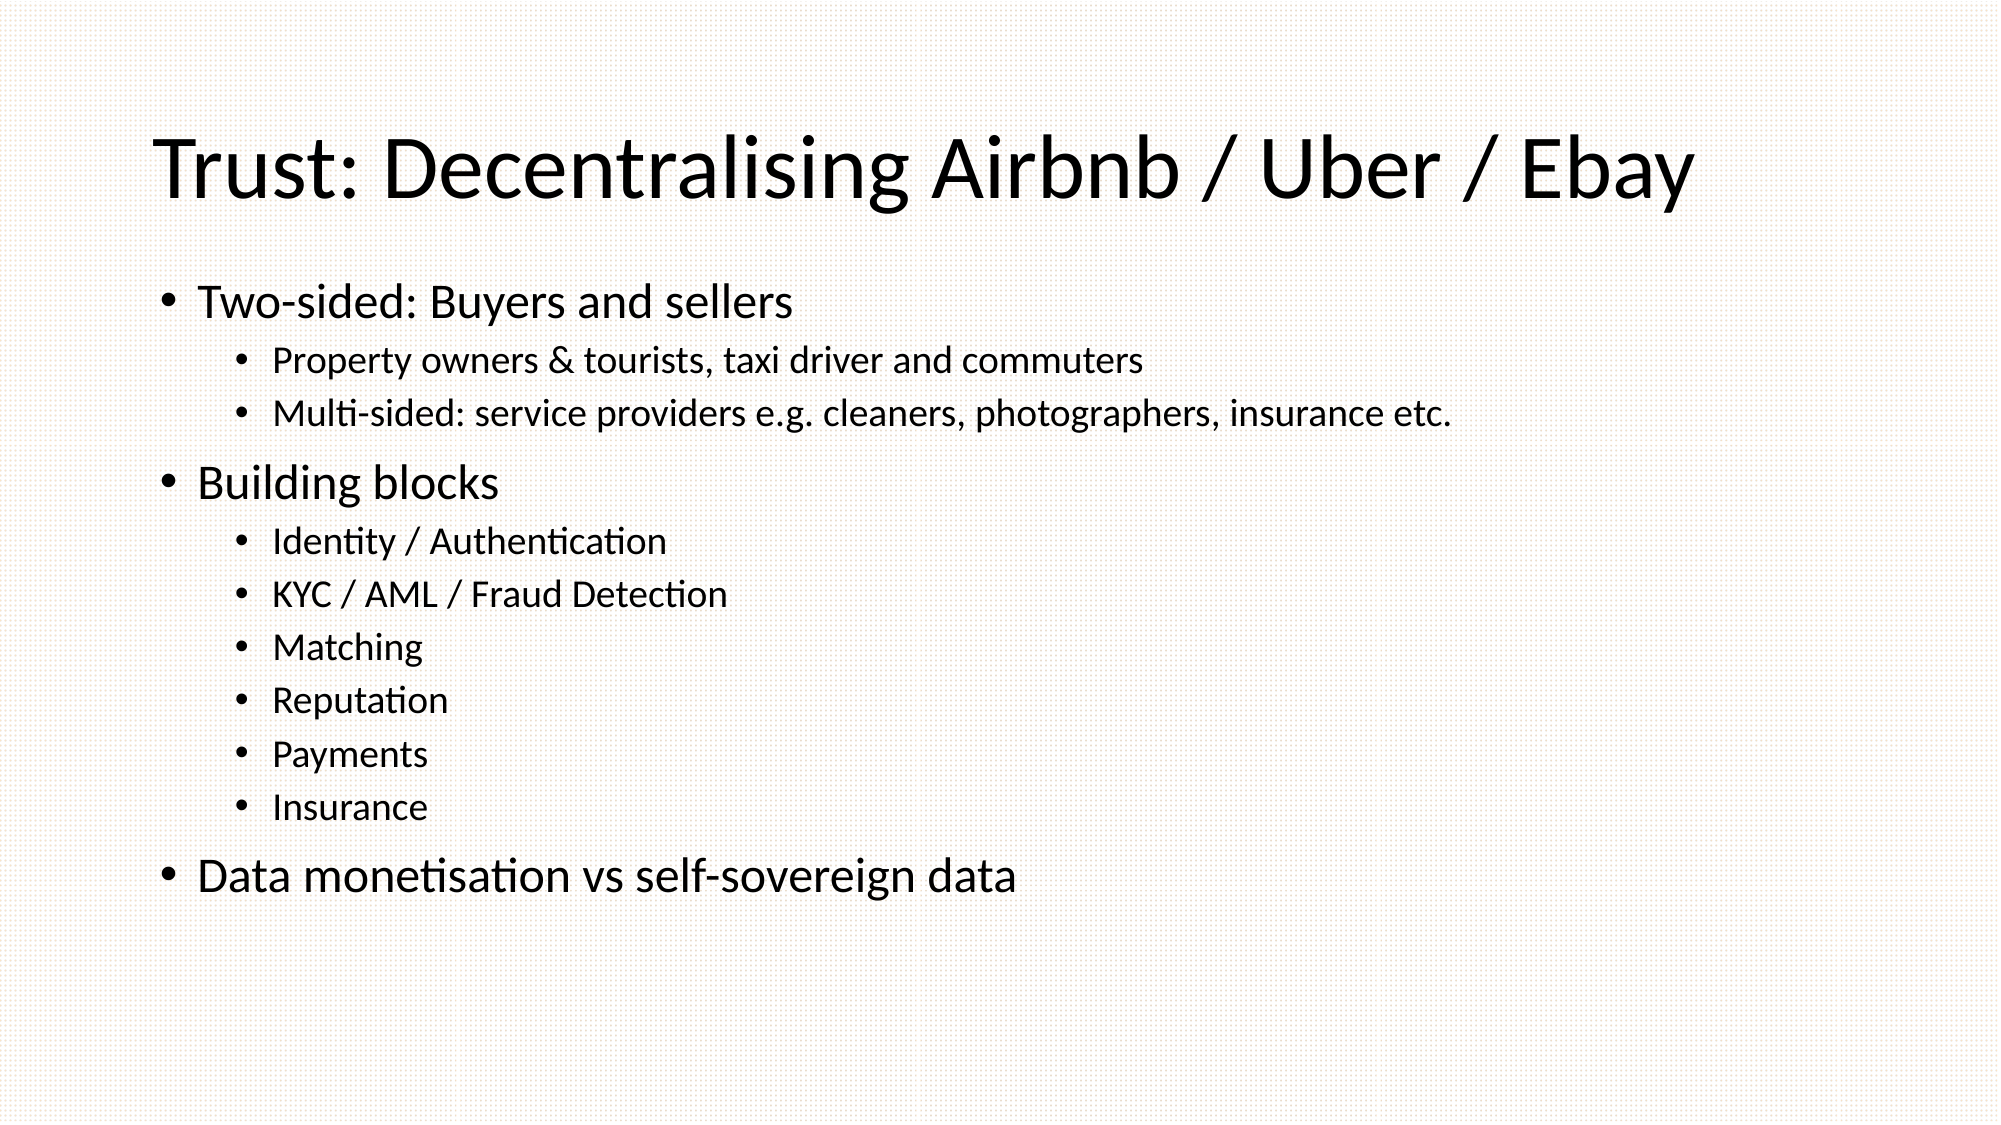

# Trust: Decentralising Airbnb / Uber / Ebay
Two-sided: Buyers and sellers
Property owners & tourists, taxi driver and commuters
Multi-sided: service providers e.g. cleaners, photographers, insurance etc.
Building blocks
Identity / Authentication
KYC / AML / Fraud Detection
Matching
Reputation
Payments
Insurance
Data monetisation vs self-sovereign data